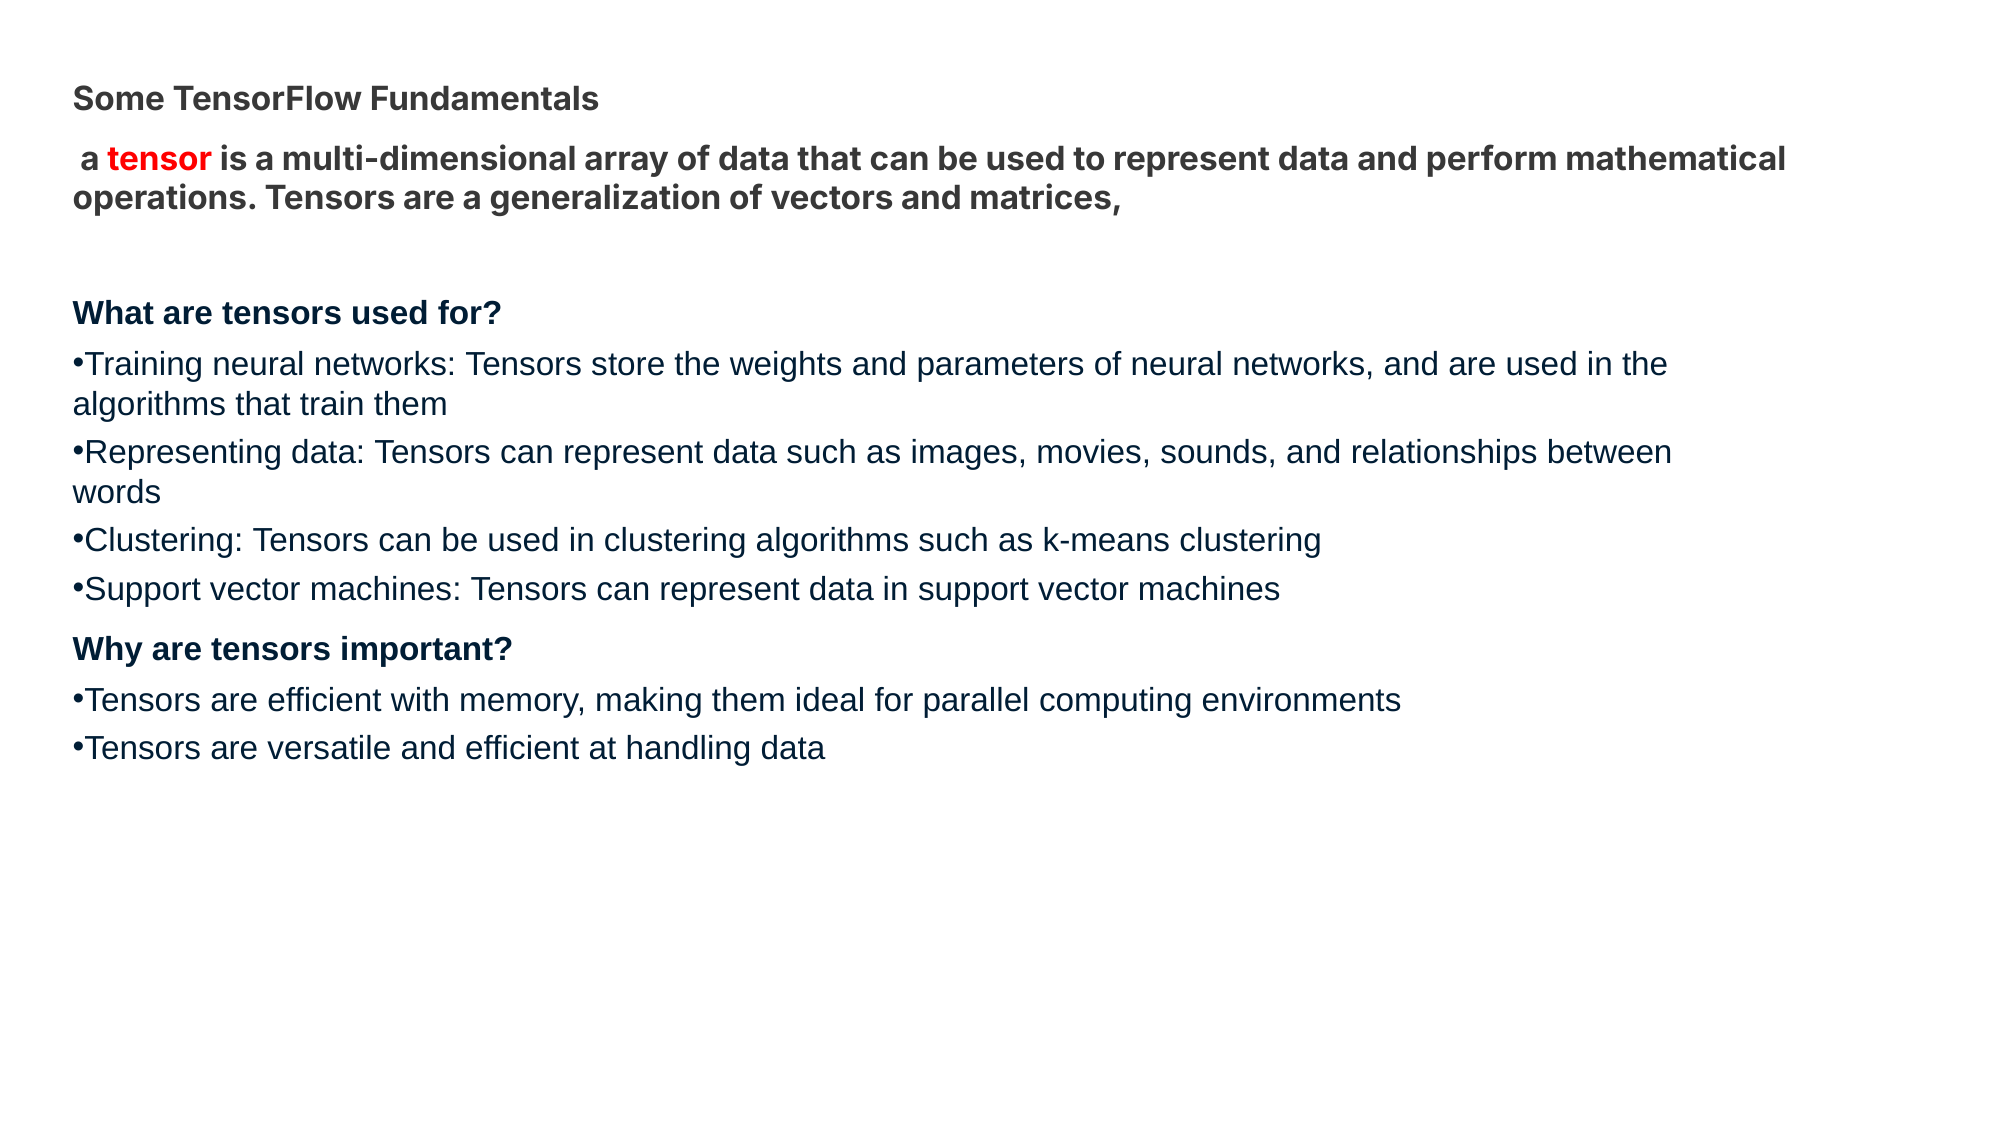

Some TensorFlow Fundamentals
 a tensor is a multi-dimensional array of data that can be used to represent data and perform mathematical operations. Tensors are a generalization of vectors and matrices,
What are tensors used for?
Training neural networks: Tensors store the weights and parameters of neural networks, and are used in the algorithms that train them
Representing data: Tensors can represent data such as images, movies, sounds, and relationships between words
Clustering: Tensors can be used in clustering algorithms such as k-means clustering
Support vector machines: Tensors can represent data in support vector machines
Why are tensors important?
Tensors are efficient with memory, making them ideal for parallel computing environments
Tensors are versatile and efficient at handling data